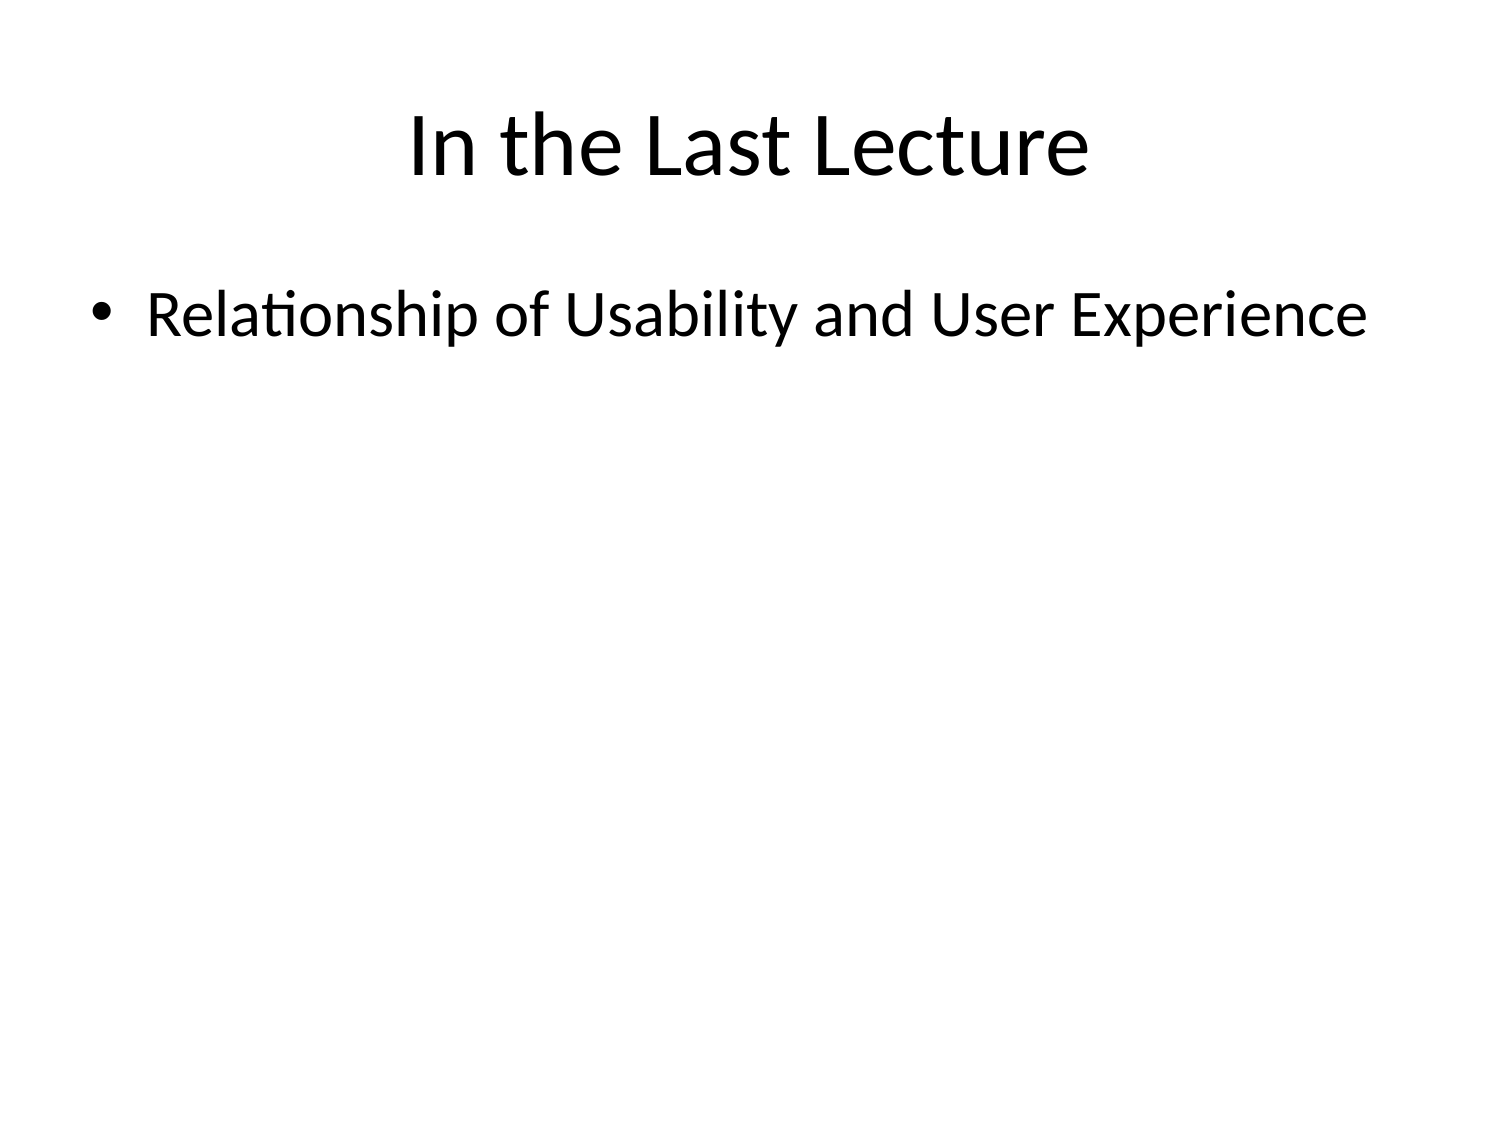

# In the Last Lecture
Relationship of Usability and User Experience